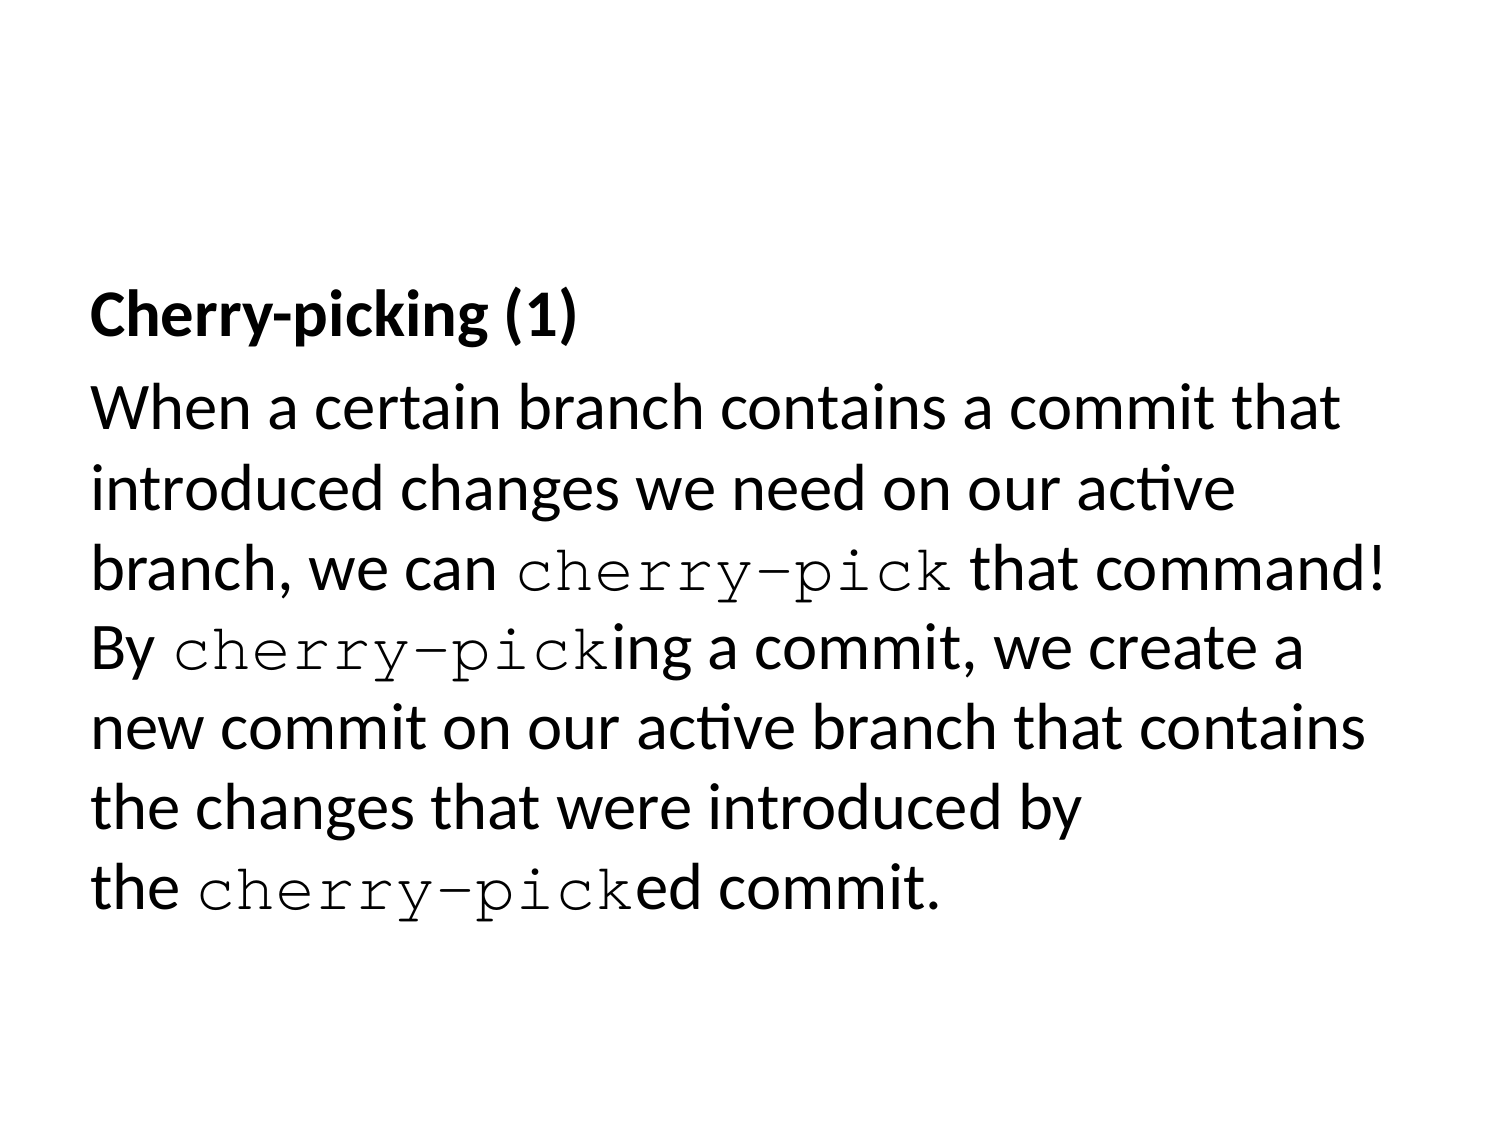

Cherry-picking (1)
When a certain branch contains a commit that introduced changes we need on our active branch, we can cherry-pick that command! By cherry-picking a commit, we create a new commit on our active branch that contains the changes that were introduced by the cherry-picked commit.